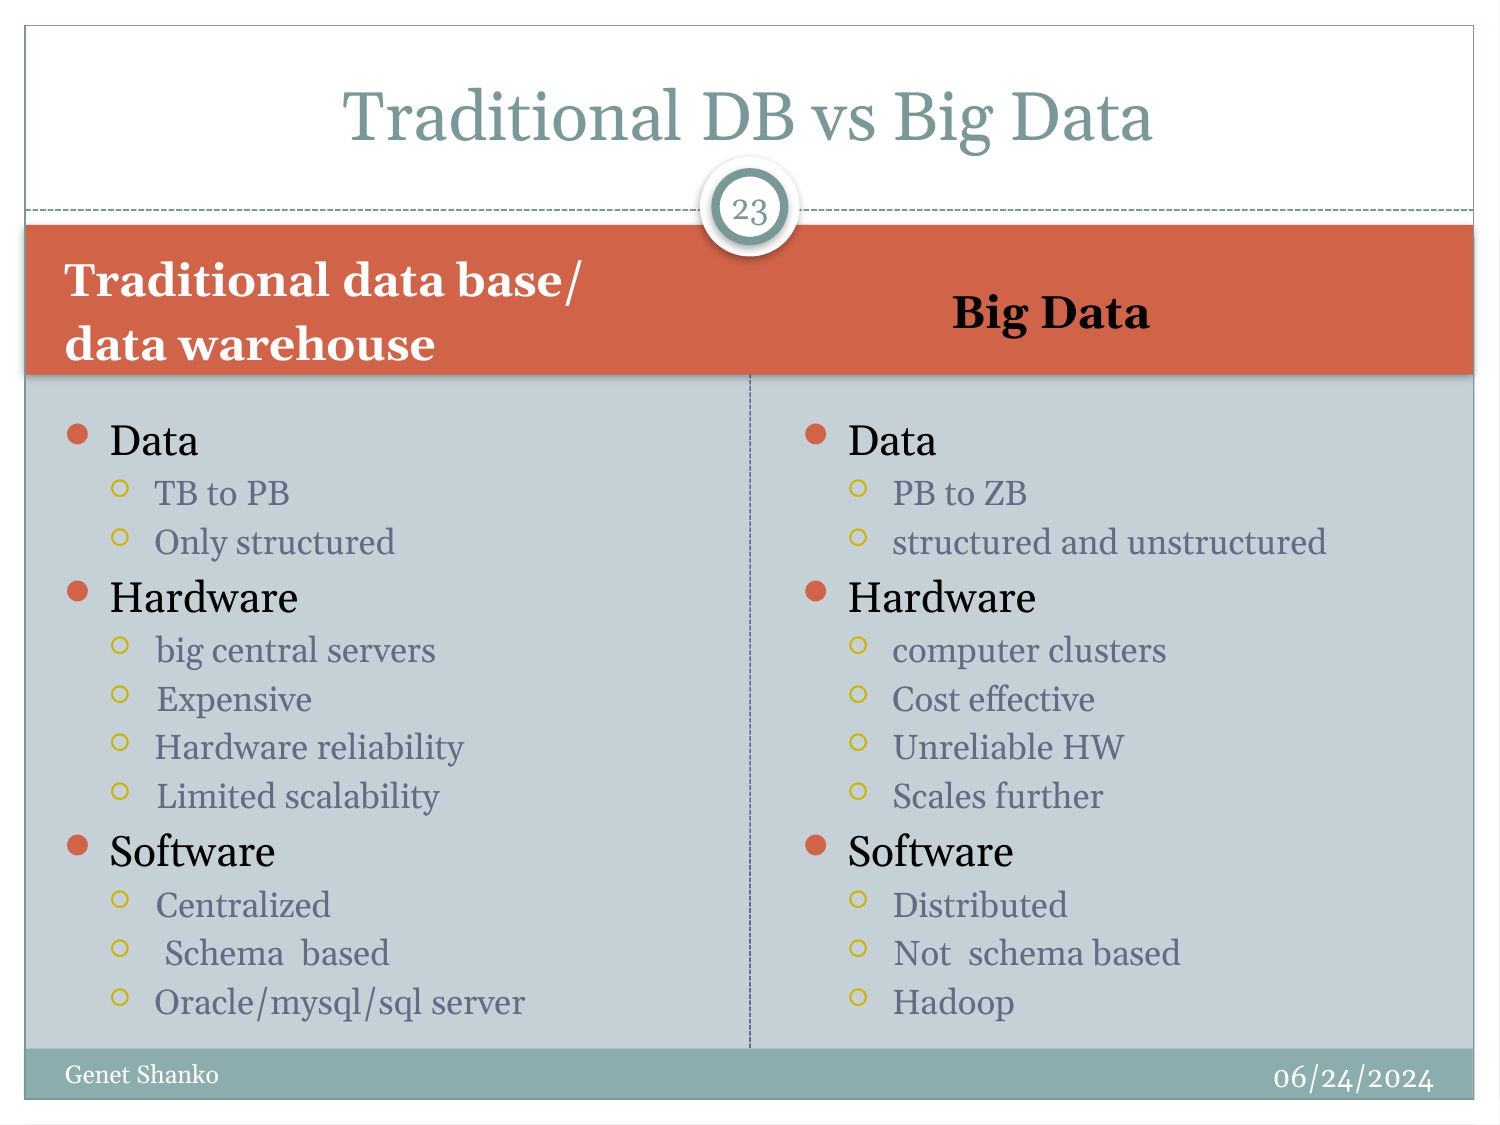

Traditional DB vs Big Data
23
# Traditional data base/
data warehouse
	Big Data
Data
TB to PB
Only structured
Hardware
 big central servers
 Expensive
Hardware reliability
 Limited scalability
Software
 Centralized
  Schema  based
Oracle/mysql/sql server
Data
PB to ZB
structured and unstructured
Hardware
computer clusters
Cost effective
Unreliable HW
Scales further
Software
Distributed
 Not  schema based
Hadoop

06/24/2024
Genet Shanko